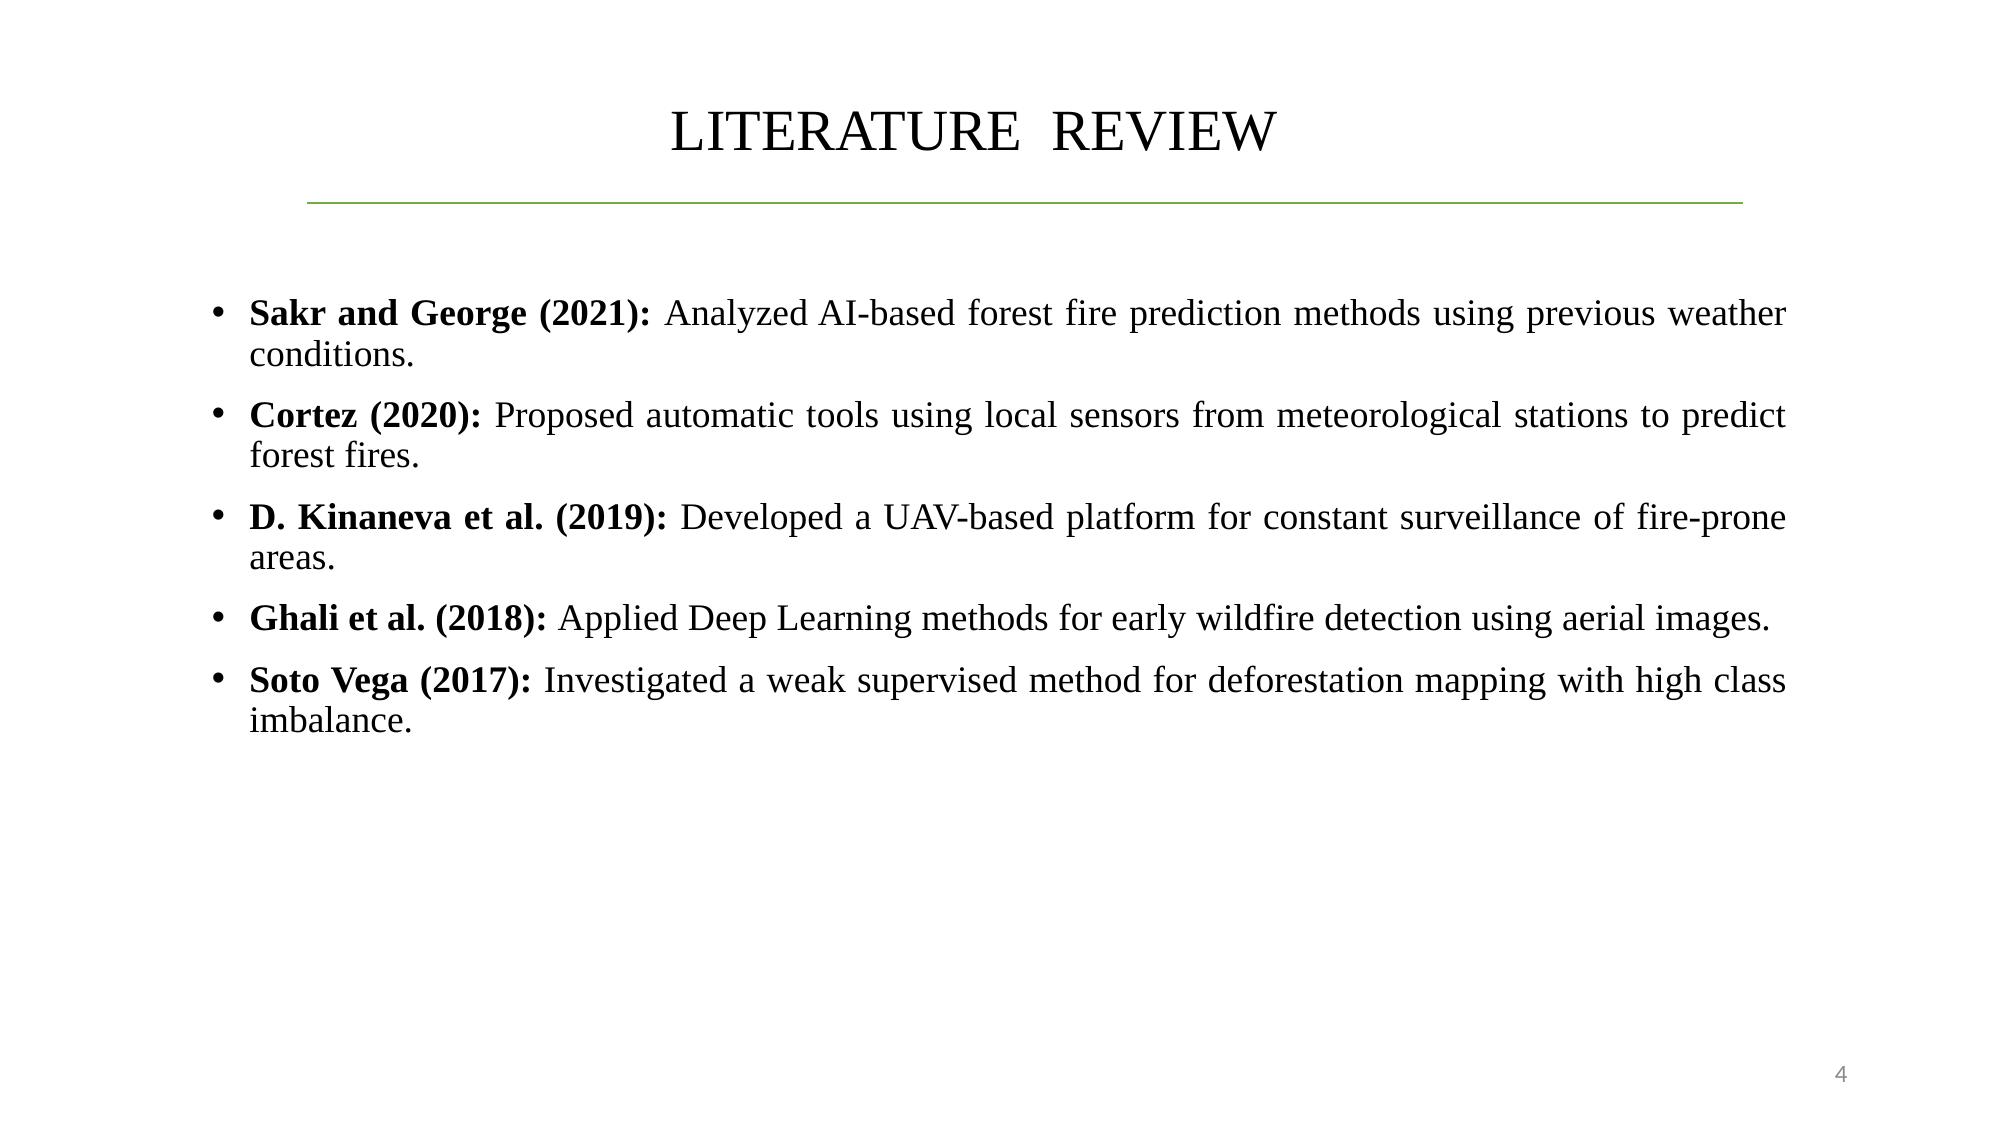

# Literature  Review
Sakr and George (2021): Analyzed AI-based forest fire prediction methods using previous weather conditions.
Cortez (2020): Proposed automatic tools using local sensors from meteorological stations to predict forest fires.
D. Kinaneva et al. (2019): Developed a UAV-based platform for constant surveillance of fire-prone areas.
Ghali et al. (2018): Applied Deep Learning methods for early wildfire detection using aerial images.
Soto Vega (2017): Investigated a weak supervised method for deforestation mapping with high class imbalance.
4